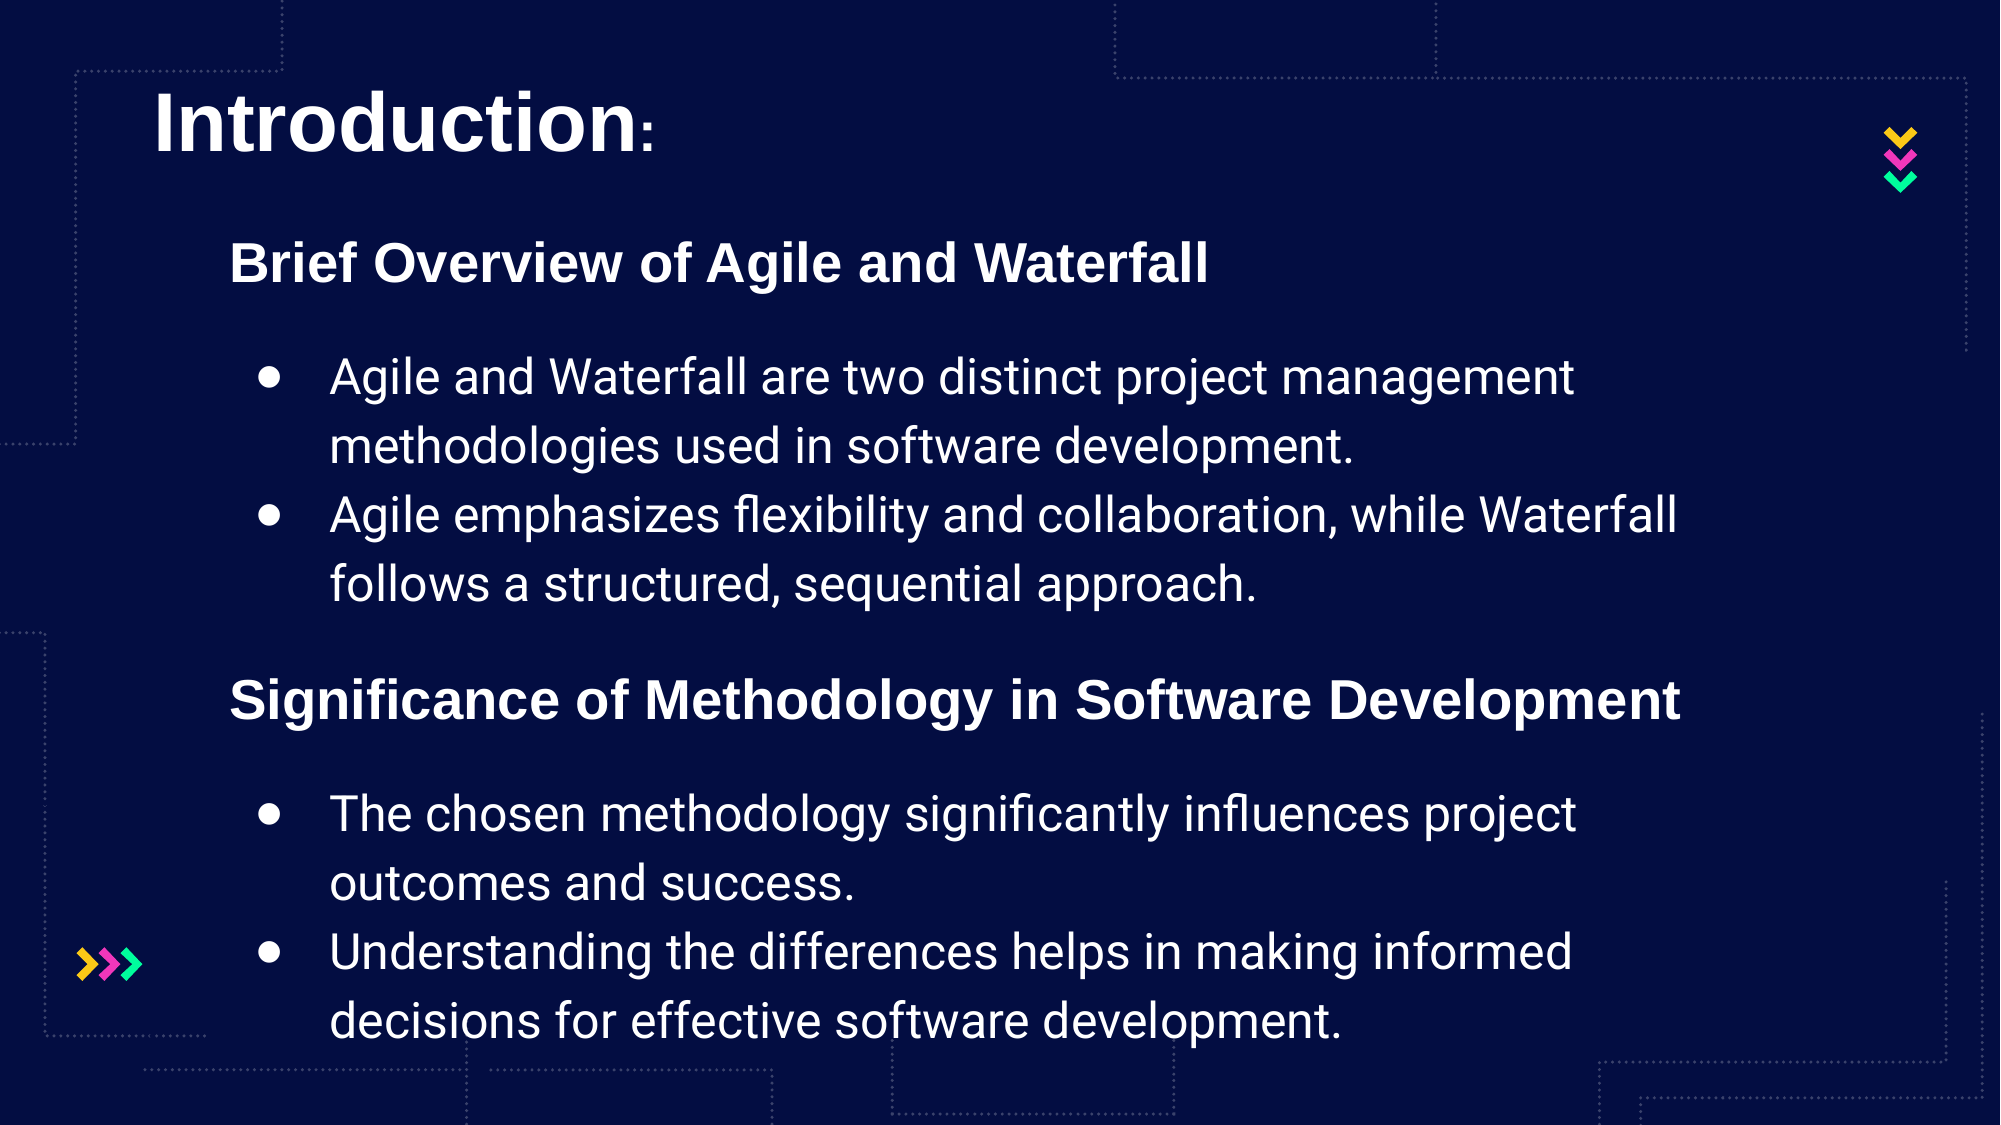

Introduction:
Brief Overview of Agile and Waterfall
Agile and Waterfall are two distinct project management methodologies used in software development.
Agile emphasizes flexibility and collaboration, while Waterfall follows a structured, sequential approach.
Significance of Methodology in Software Development
The chosen methodology significantly influences project outcomes and success.
Understanding the differences helps in making informed decisions for effective software development.